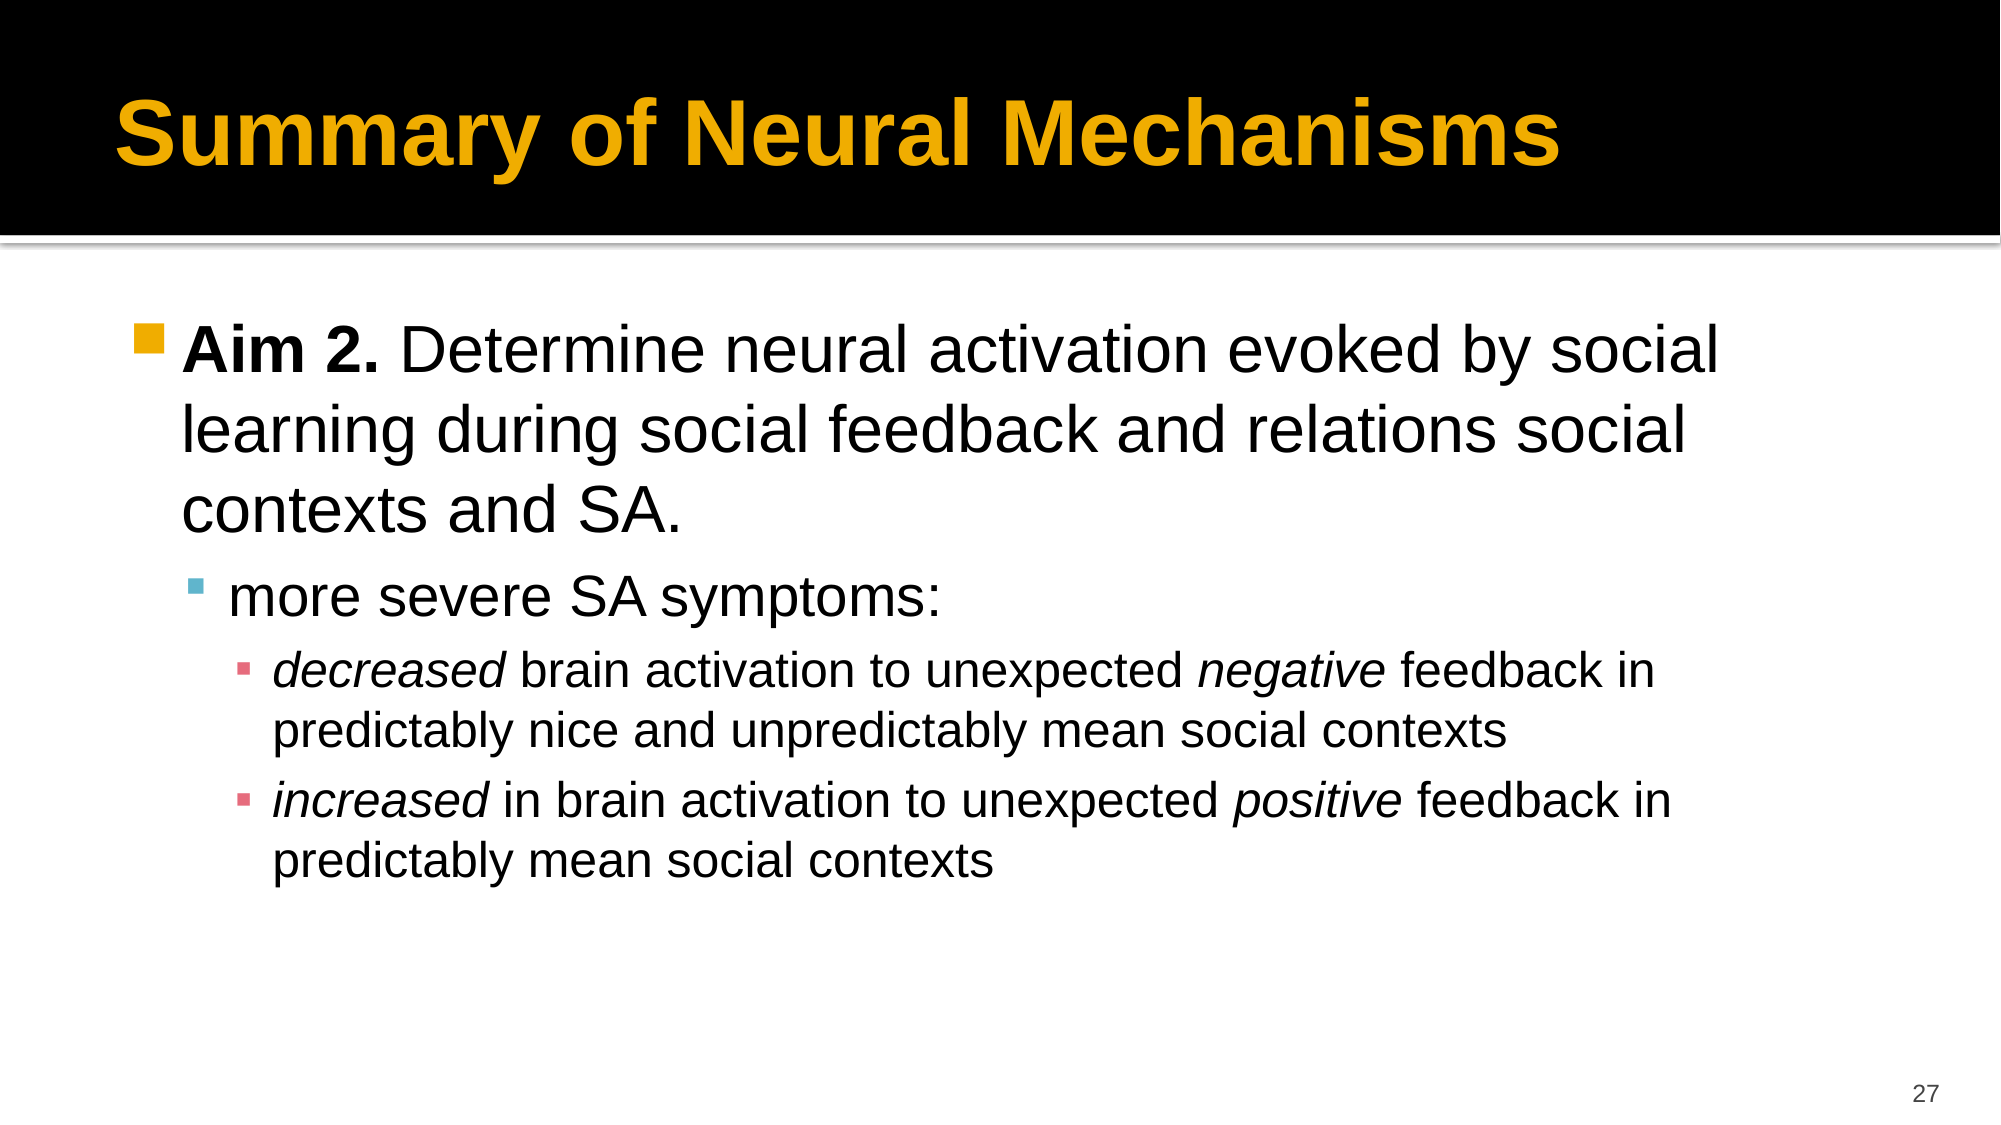

# Summary of Neural Mechanisms
Aim 2. Determine neural activation evoked by social learning during social feedback and relations social contexts and SA.
more severe SA symptoms:
decreased brain activation to unexpected negative feedback in predictably nice and unpredictably mean social contexts
increased in brain activation to unexpected positive feedback in predictably mean social contexts

27